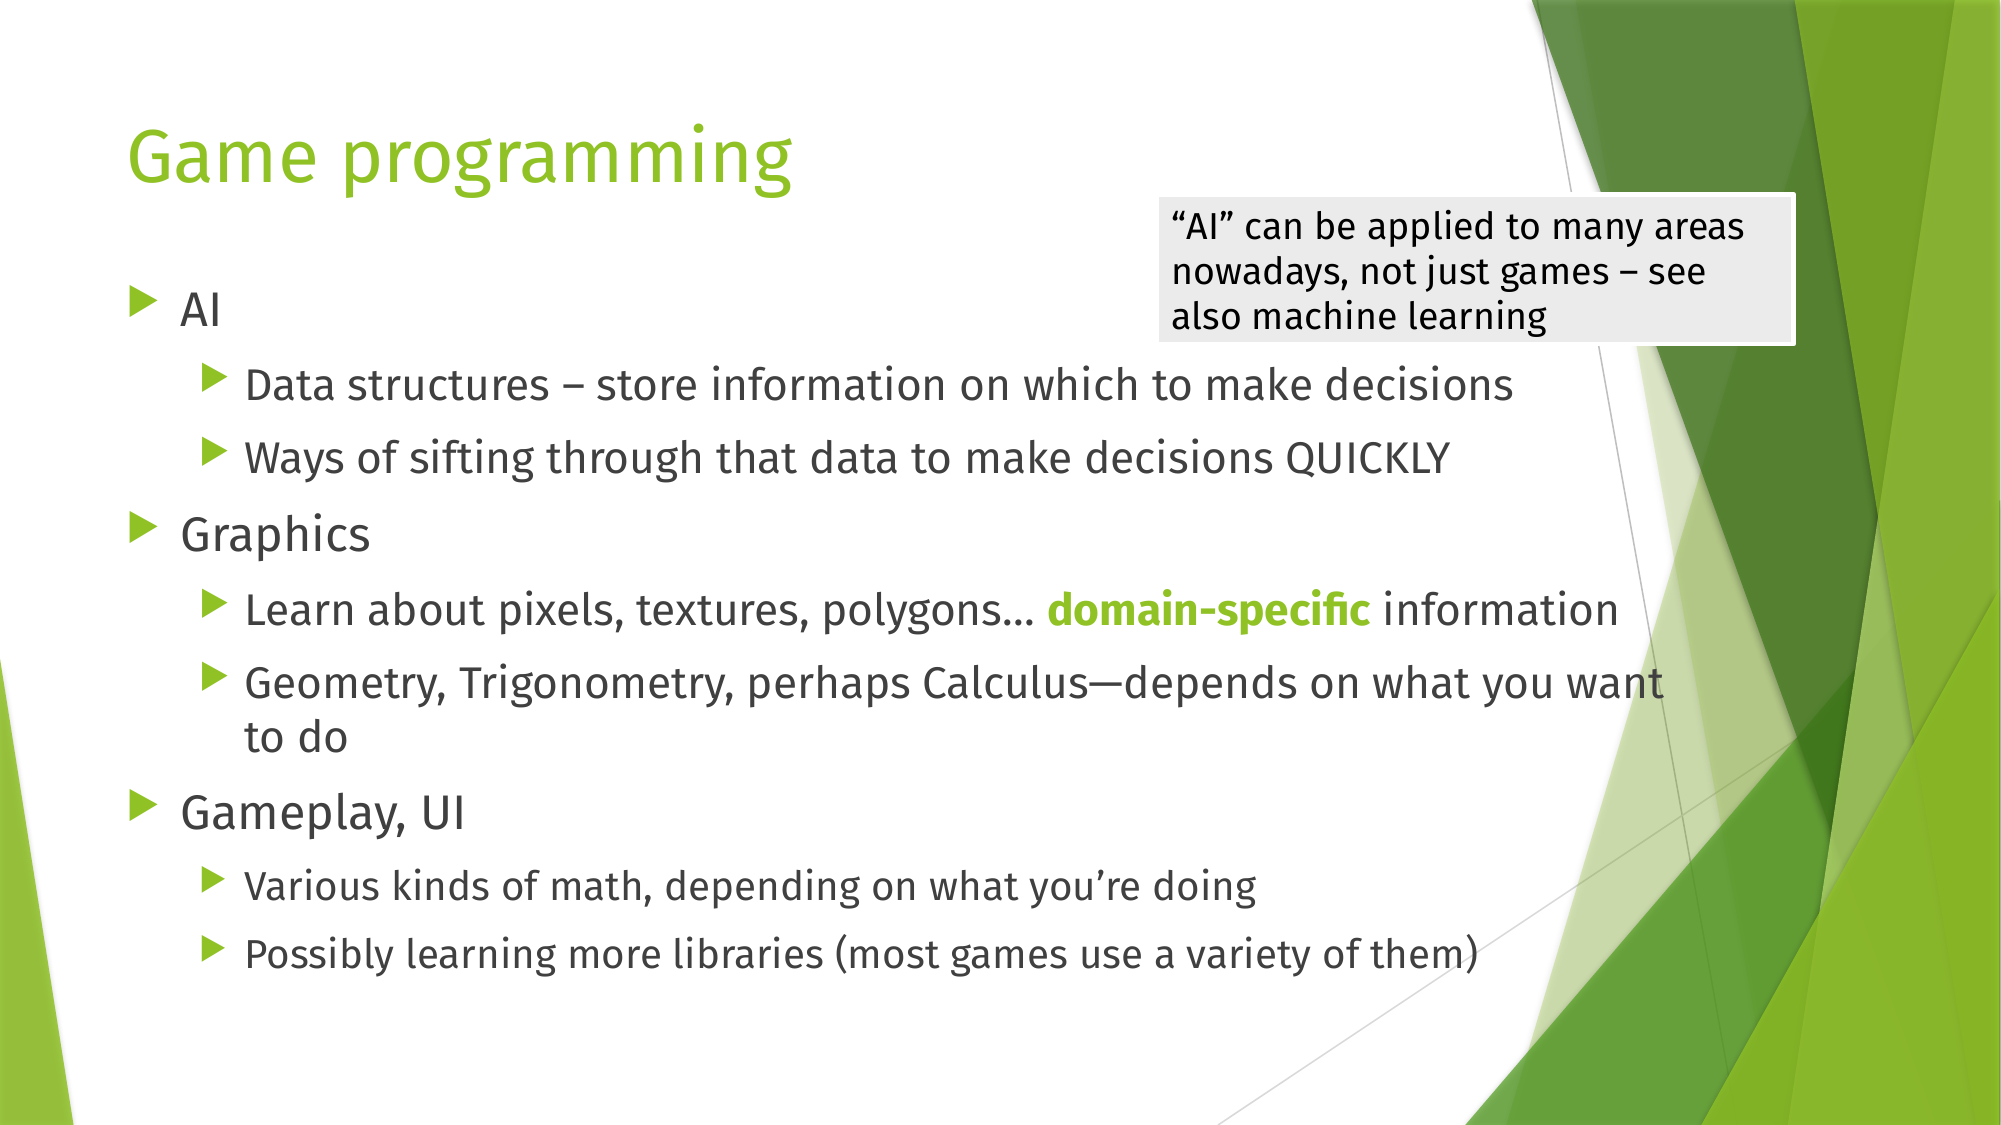

# Game programming
“AI” can be applied to many areas nowadays, not just games – see also machine learning
AI
Data structures – store information on which to make decisions
Ways of sifting through that data to make decisions QUICKLY
Graphics
Learn about pixels, textures, polygons… domain-specific information
Geometry, Trigonometry, perhaps Calculus—depends on what you want to do
Gameplay, UI
Various kinds of math, depending on what you’re doing
Possibly learning more libraries (most games use a variety of them)